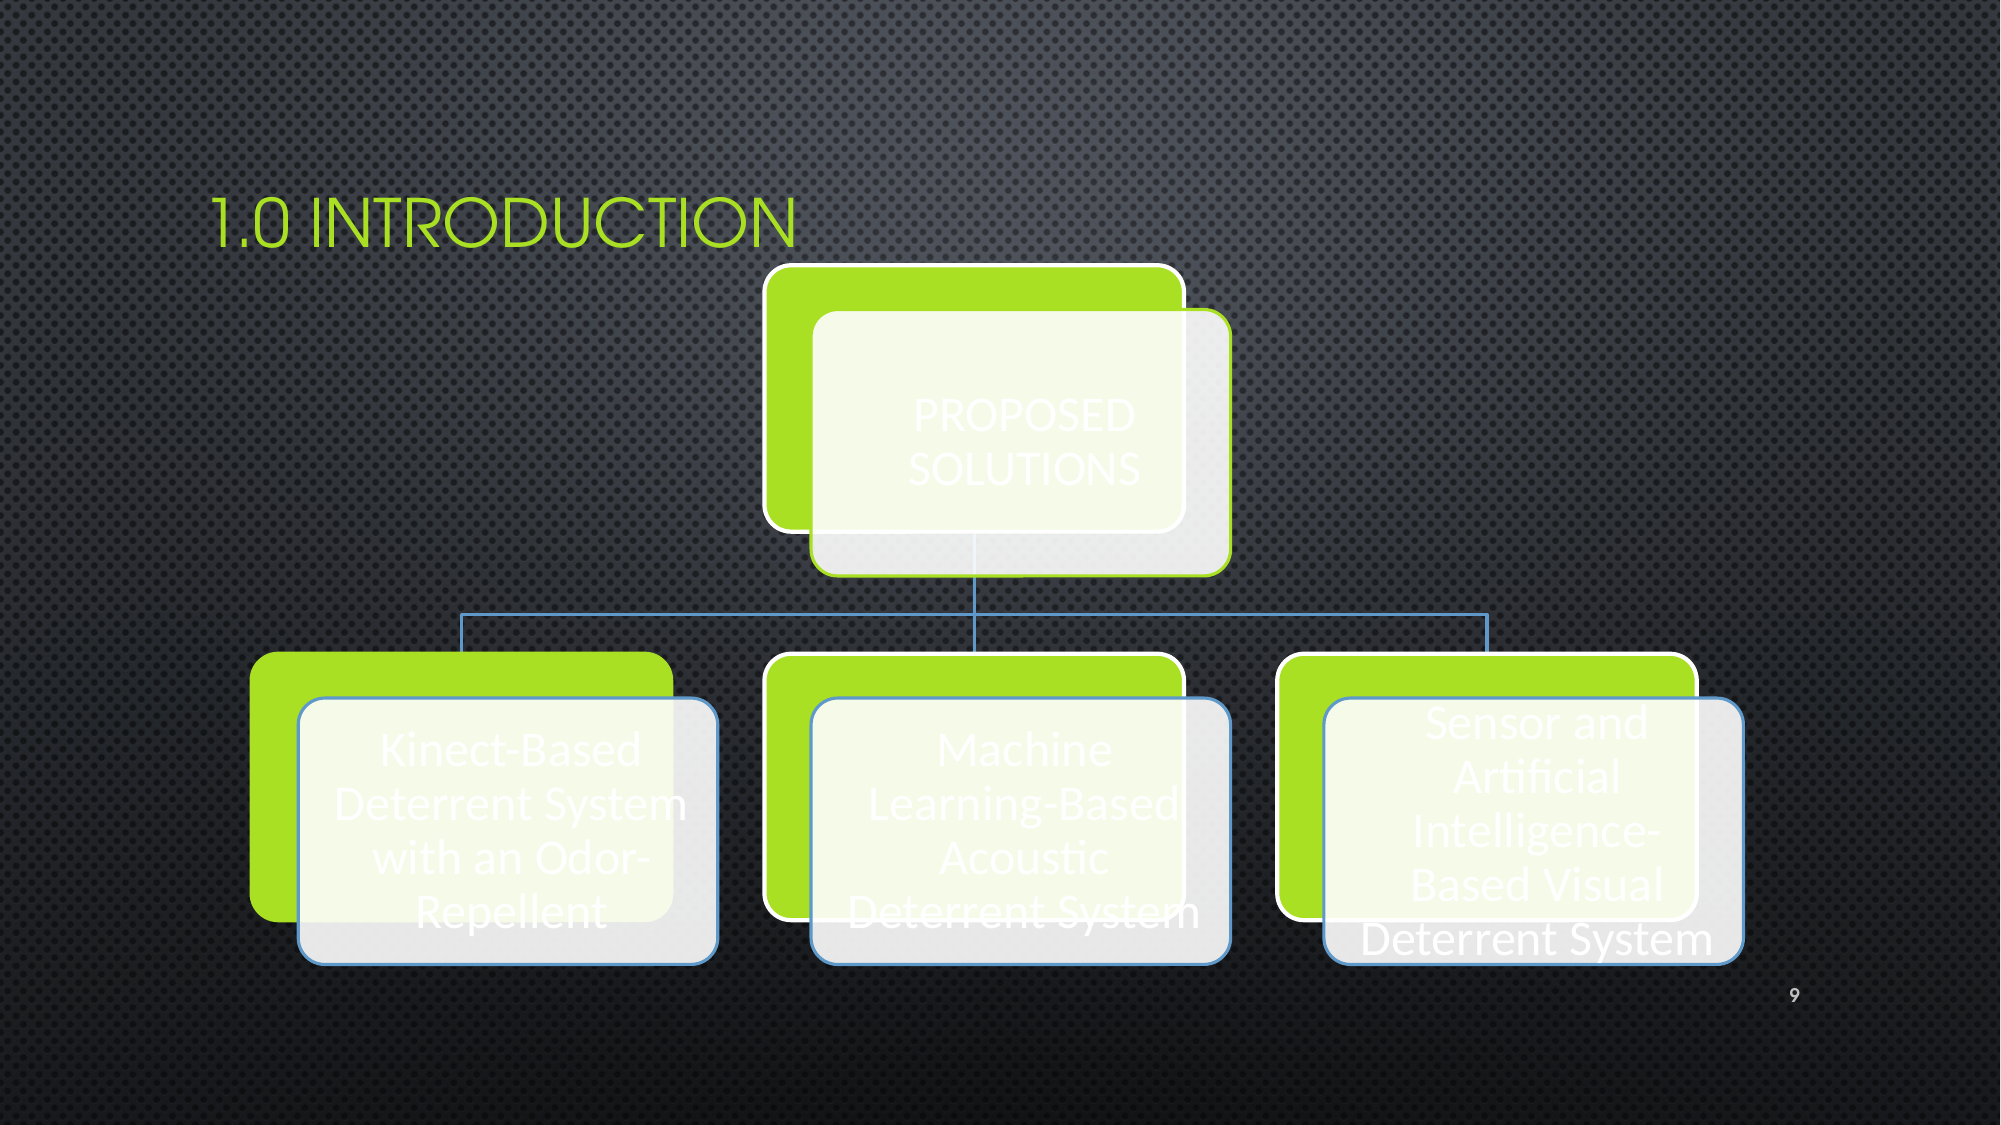

# 1.0 Introduction
PROPOSED SOLUTIONS
Kinect-Based Deterrent System with an Odor-Repellent
Machine Learning-Based Acoustic Deterrent System
Sensor and Artificial Intelligence-Based Visual Deterrent System
9